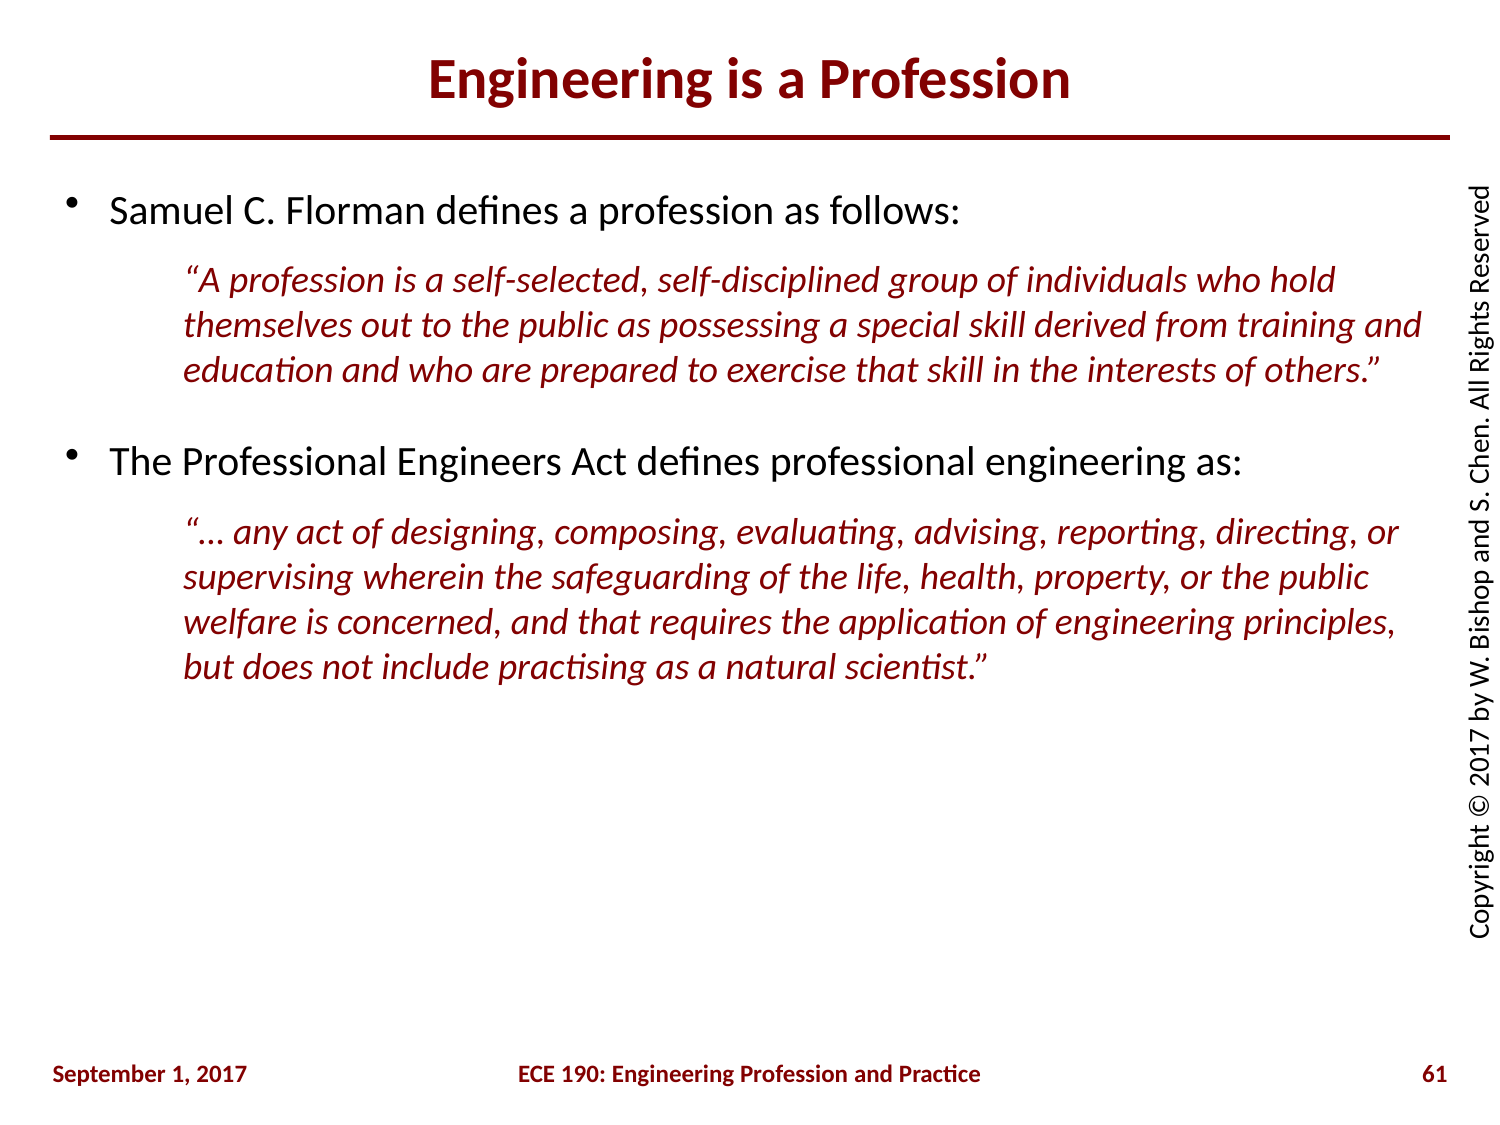

# Engineering is a Profession
Samuel C. Florman defines a profession as follows:
	“A profession is a self-selected, self-disciplined group of individuals who hold themselves out to the public as possessing a special skill derived from training and education and who are prepared to exercise that skill in the interests of others.”
The Professional Engineers Act defines professional engineering as:
	“… any act of designing, composing, evaluating, advising, reporting, directing, or supervising wherein the safeguarding of the life, health, property, or the public welfare is concerned, and that requires the application of engineering principles, but does not include practising as a natural scientist.”
September 1, 2017
ECE 190: Engineering Profession and Practice
61